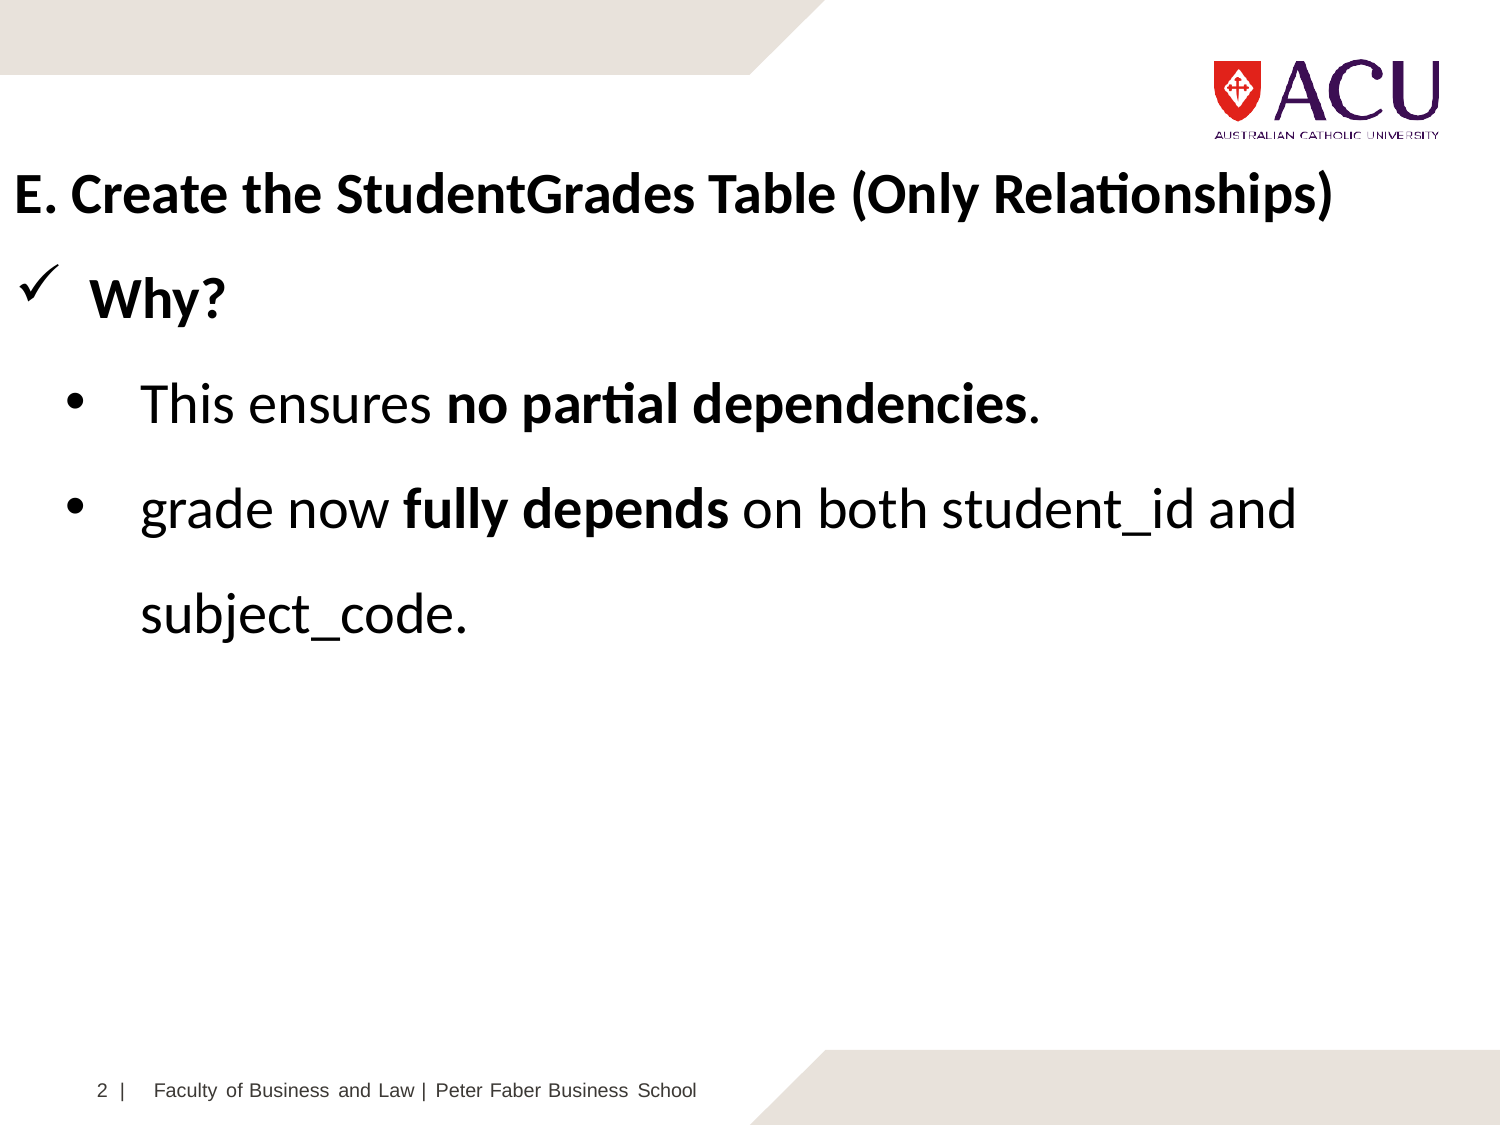

E. Create the StudentGrades Table (Only Relationships)
Why?
This ensures no partial dependencies.
grade now fully depends on both student_id and subject_code.

2 |	Faculty of Business and Law | Peter Faber Business School